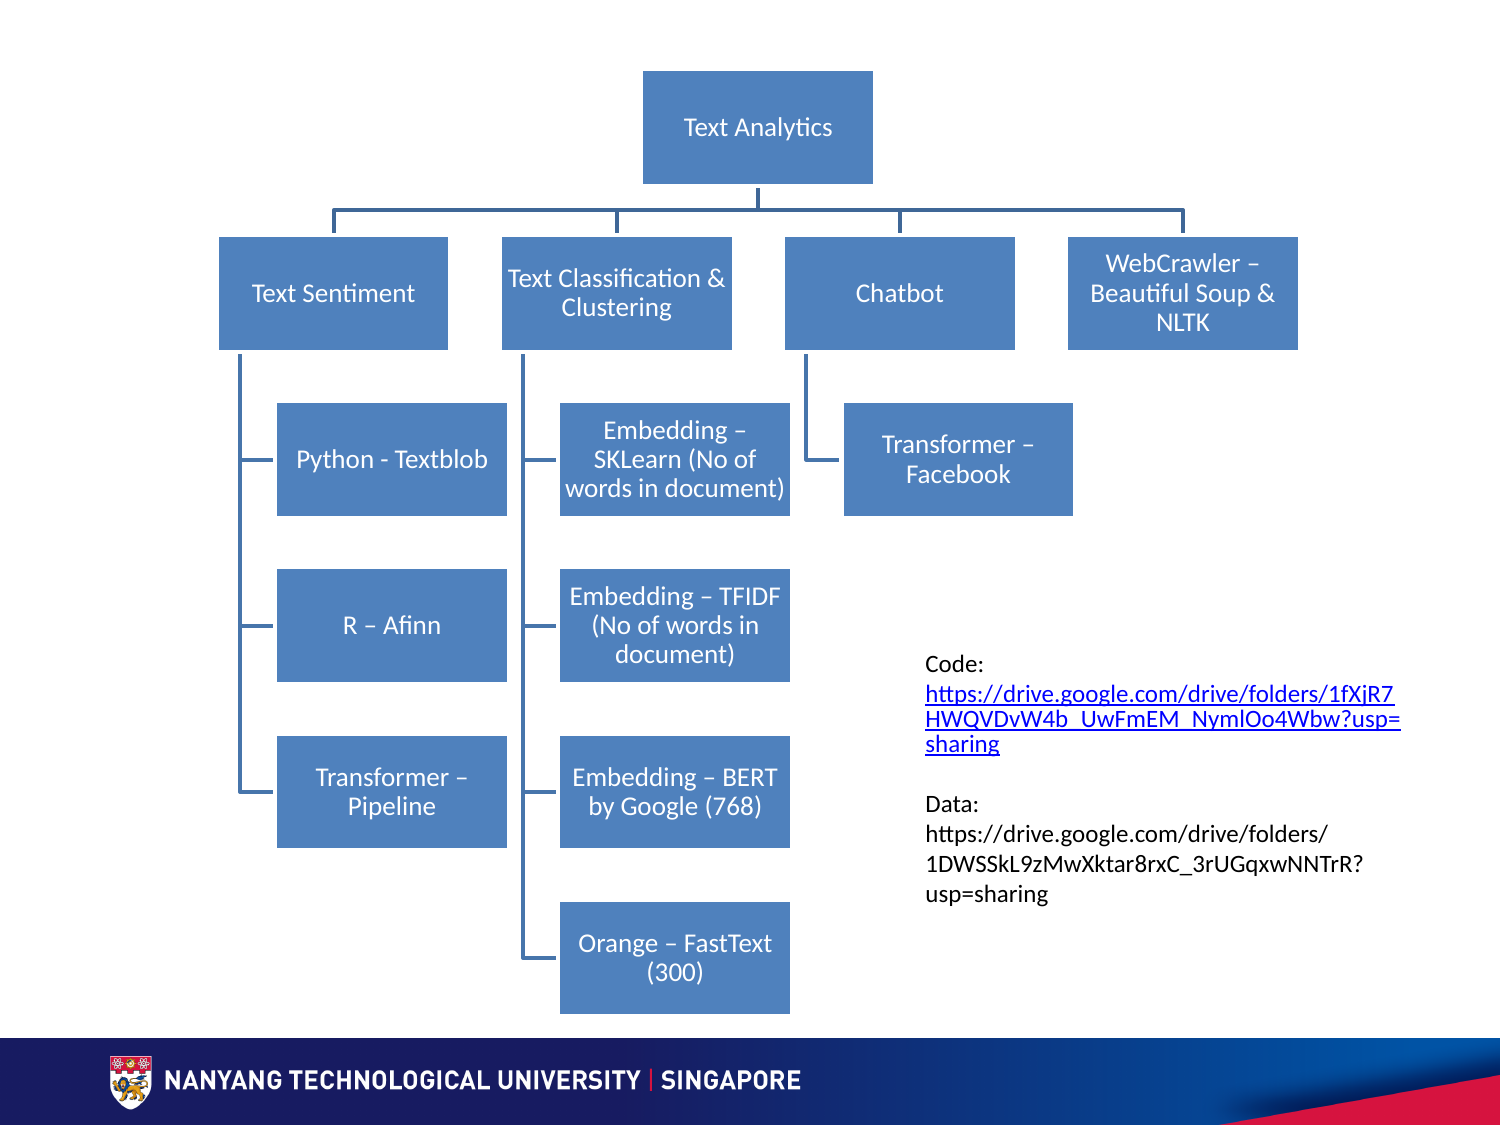

Text Analytics
Text Sentiment
Python - Textblob
R – Afinn
Transformer – Pipeline
Text Classification & Clustering
Embedding – SKLearn (No of words in document)
Embedding – TFIDF (No of words in document)
Embedding – BERT by Google (768)
Orange – FastText (300)
Chatbot
Transformer – Facebook
WebCrawler – Beautiful Soup & NLTK
Code: https://drive.google.com/drive/folders/1fXjR7HWQVDvW4b_UwFmEM_NymlOo4Wbw?usp=sharing

Data:
https://drive.google.com/drive/folders/1DWSSkL9zMwXktar8rxC_3rUGqxwNNTrR?usp=sharing